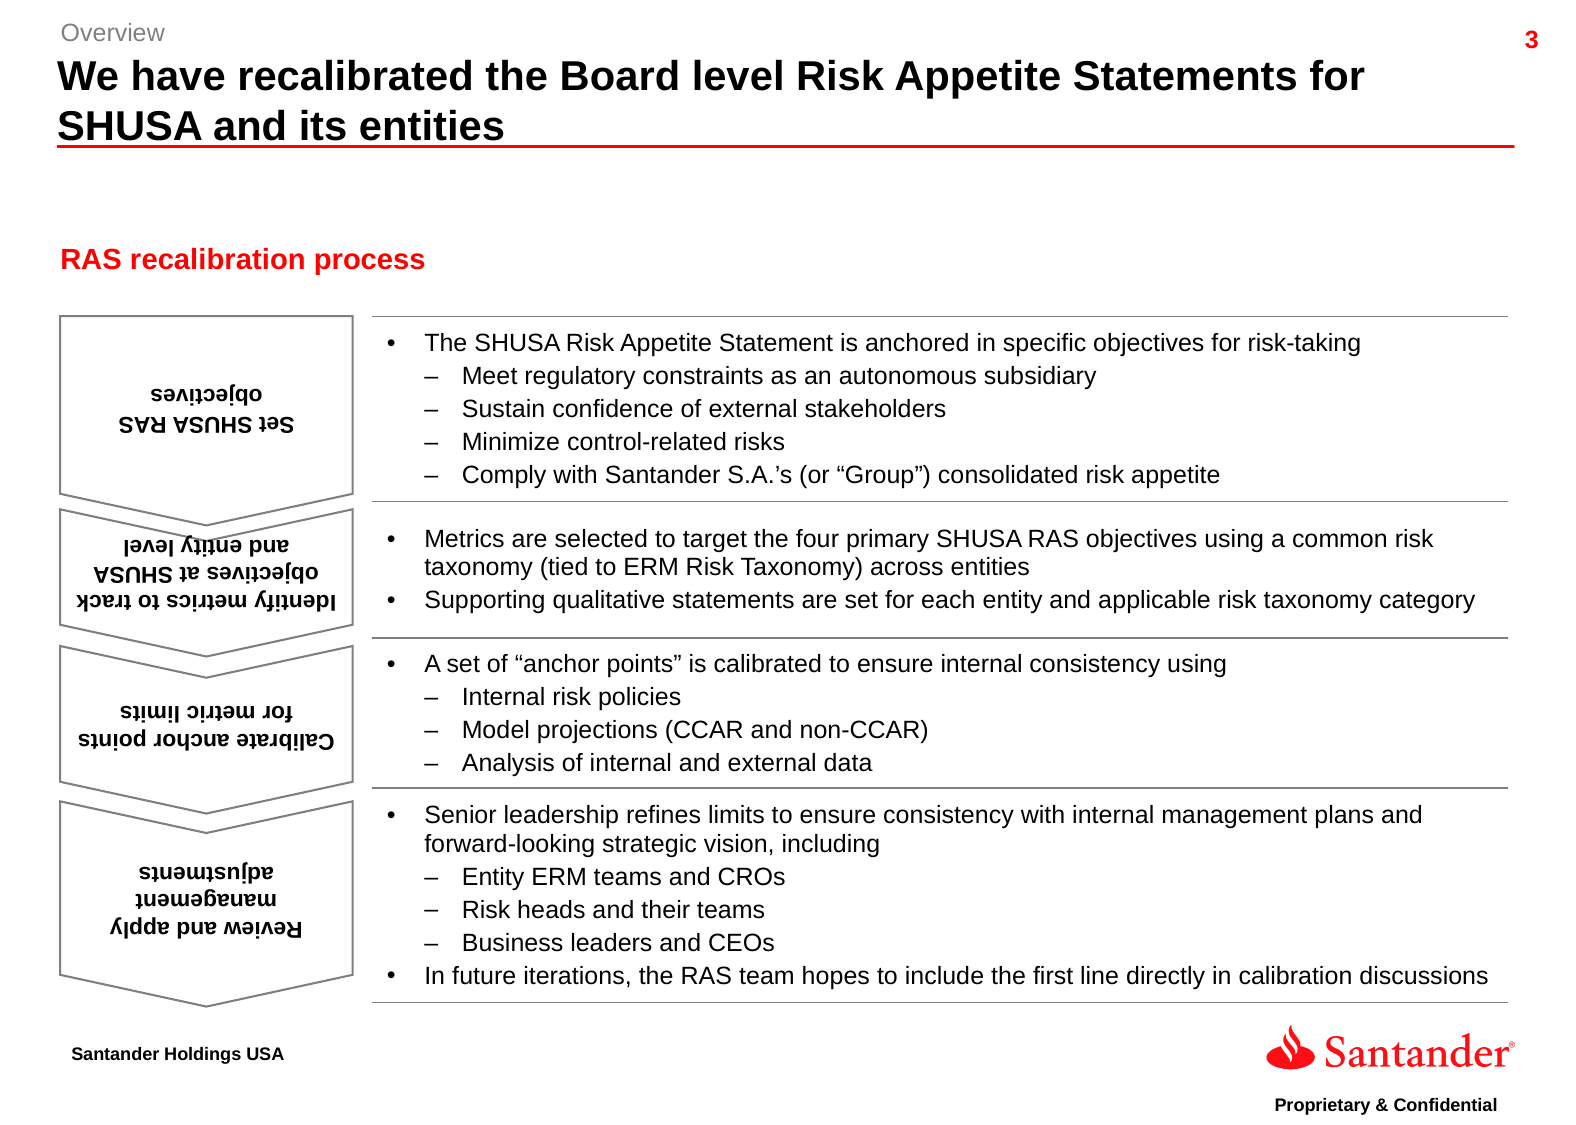

Overview
We have recalibrated the Board level Risk Appetite Statements for SHUSA and its entities
RAS recalibration process
Set SHUSA RAS objectives
|  | The SHUSA Risk Appetite Statement is anchored in specific objectives for risk-taking Meet regulatory constraints as an autonomous subsidiary Sustain confidence of external stakeholders Minimize control-related risks Comply with Santander S.A.’s (or “Group”) consolidated risk appetite |
| --- | --- |
|  | Metrics are selected to target the four primary SHUSA RAS objectives using a common risk taxonomy (tied to ERM Risk Taxonomy) across entities Supporting qualitative statements are set for each entity and applicable risk taxonomy category |
|  | A set of “anchor points” is calibrated to ensure internal consistency using Internal risk policies Model projections (CCAR and non-CCAR) Analysis of internal and external data |
|  | Senior leadership refines limits to ensure consistency with internal management plans and forward-looking strategic vision, including Entity ERM teams and CROs Risk heads and their teams Business leaders and CEOs In future iterations, the RAS team hopes to include the first line directly in calibration discussions |
Identify metrics to track objectives at SHUSA and entity level
Calibrate anchor points for metric limits
Review and apply management adjustments